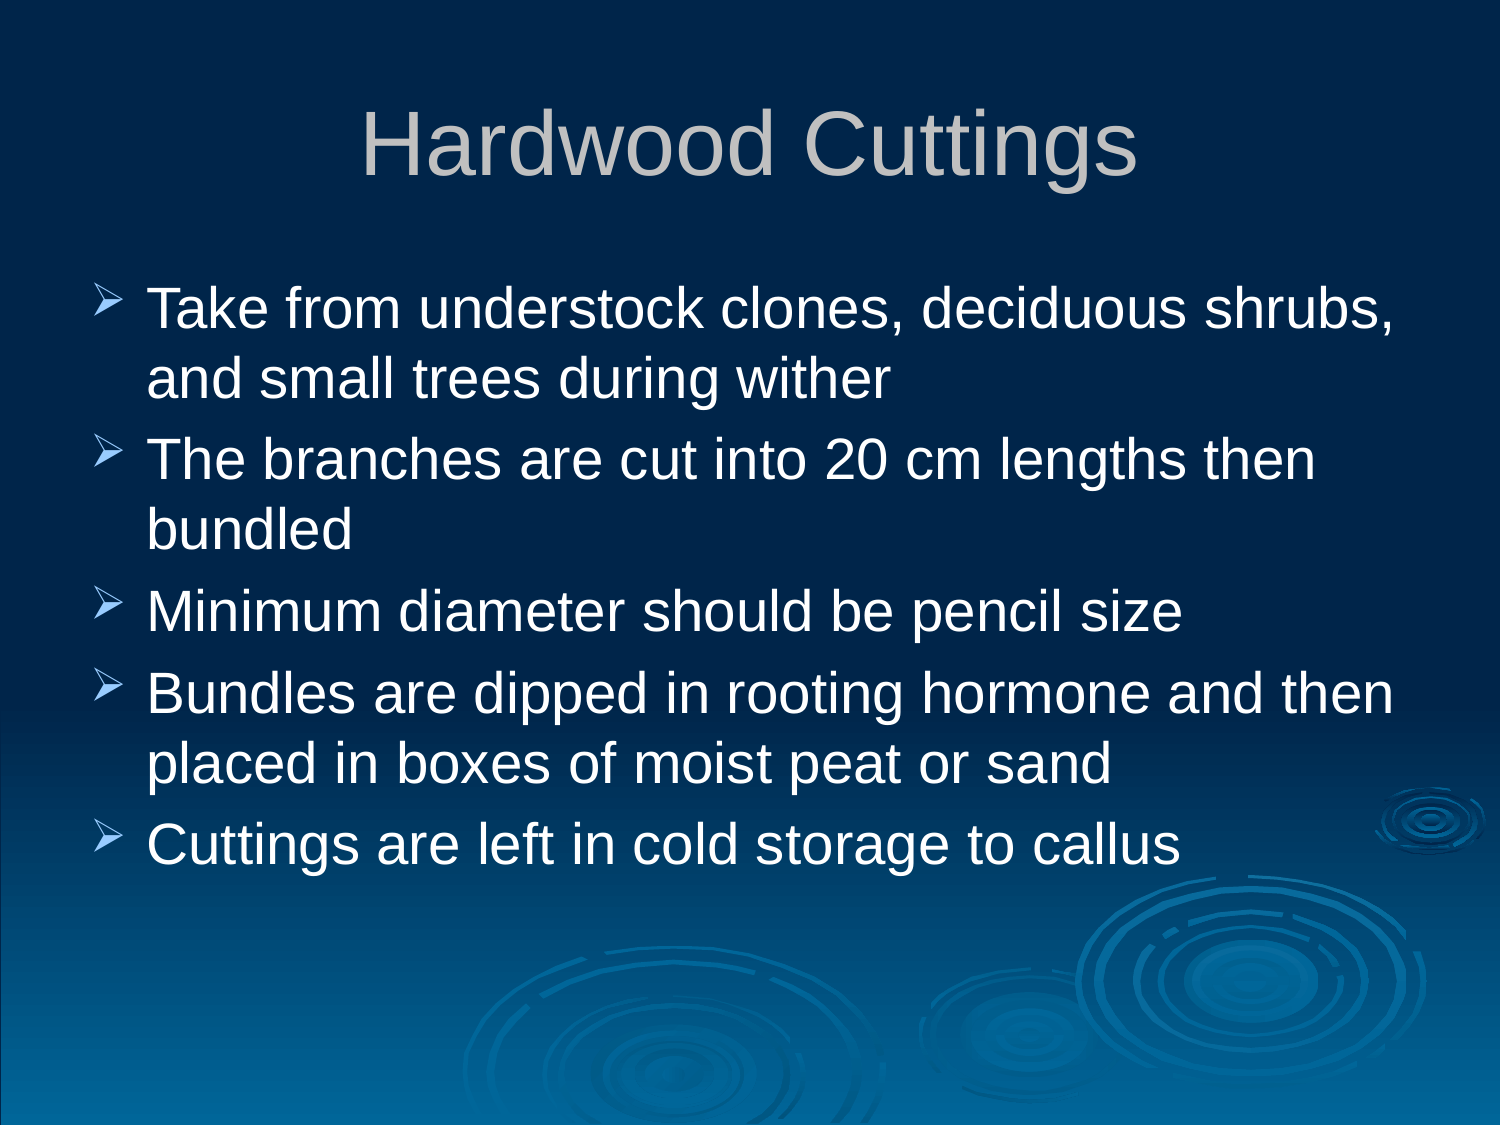

# Hardwood Cuttings
Take from understock clones, deciduous shrubs, and small trees during wither
The branches are cut into 20 cm lengths then bundled
Minimum diameter should be pencil size
Bundles are dipped in rooting hormone and then placed in boxes of moist peat or sand
Cuttings are left in cold storage to callus